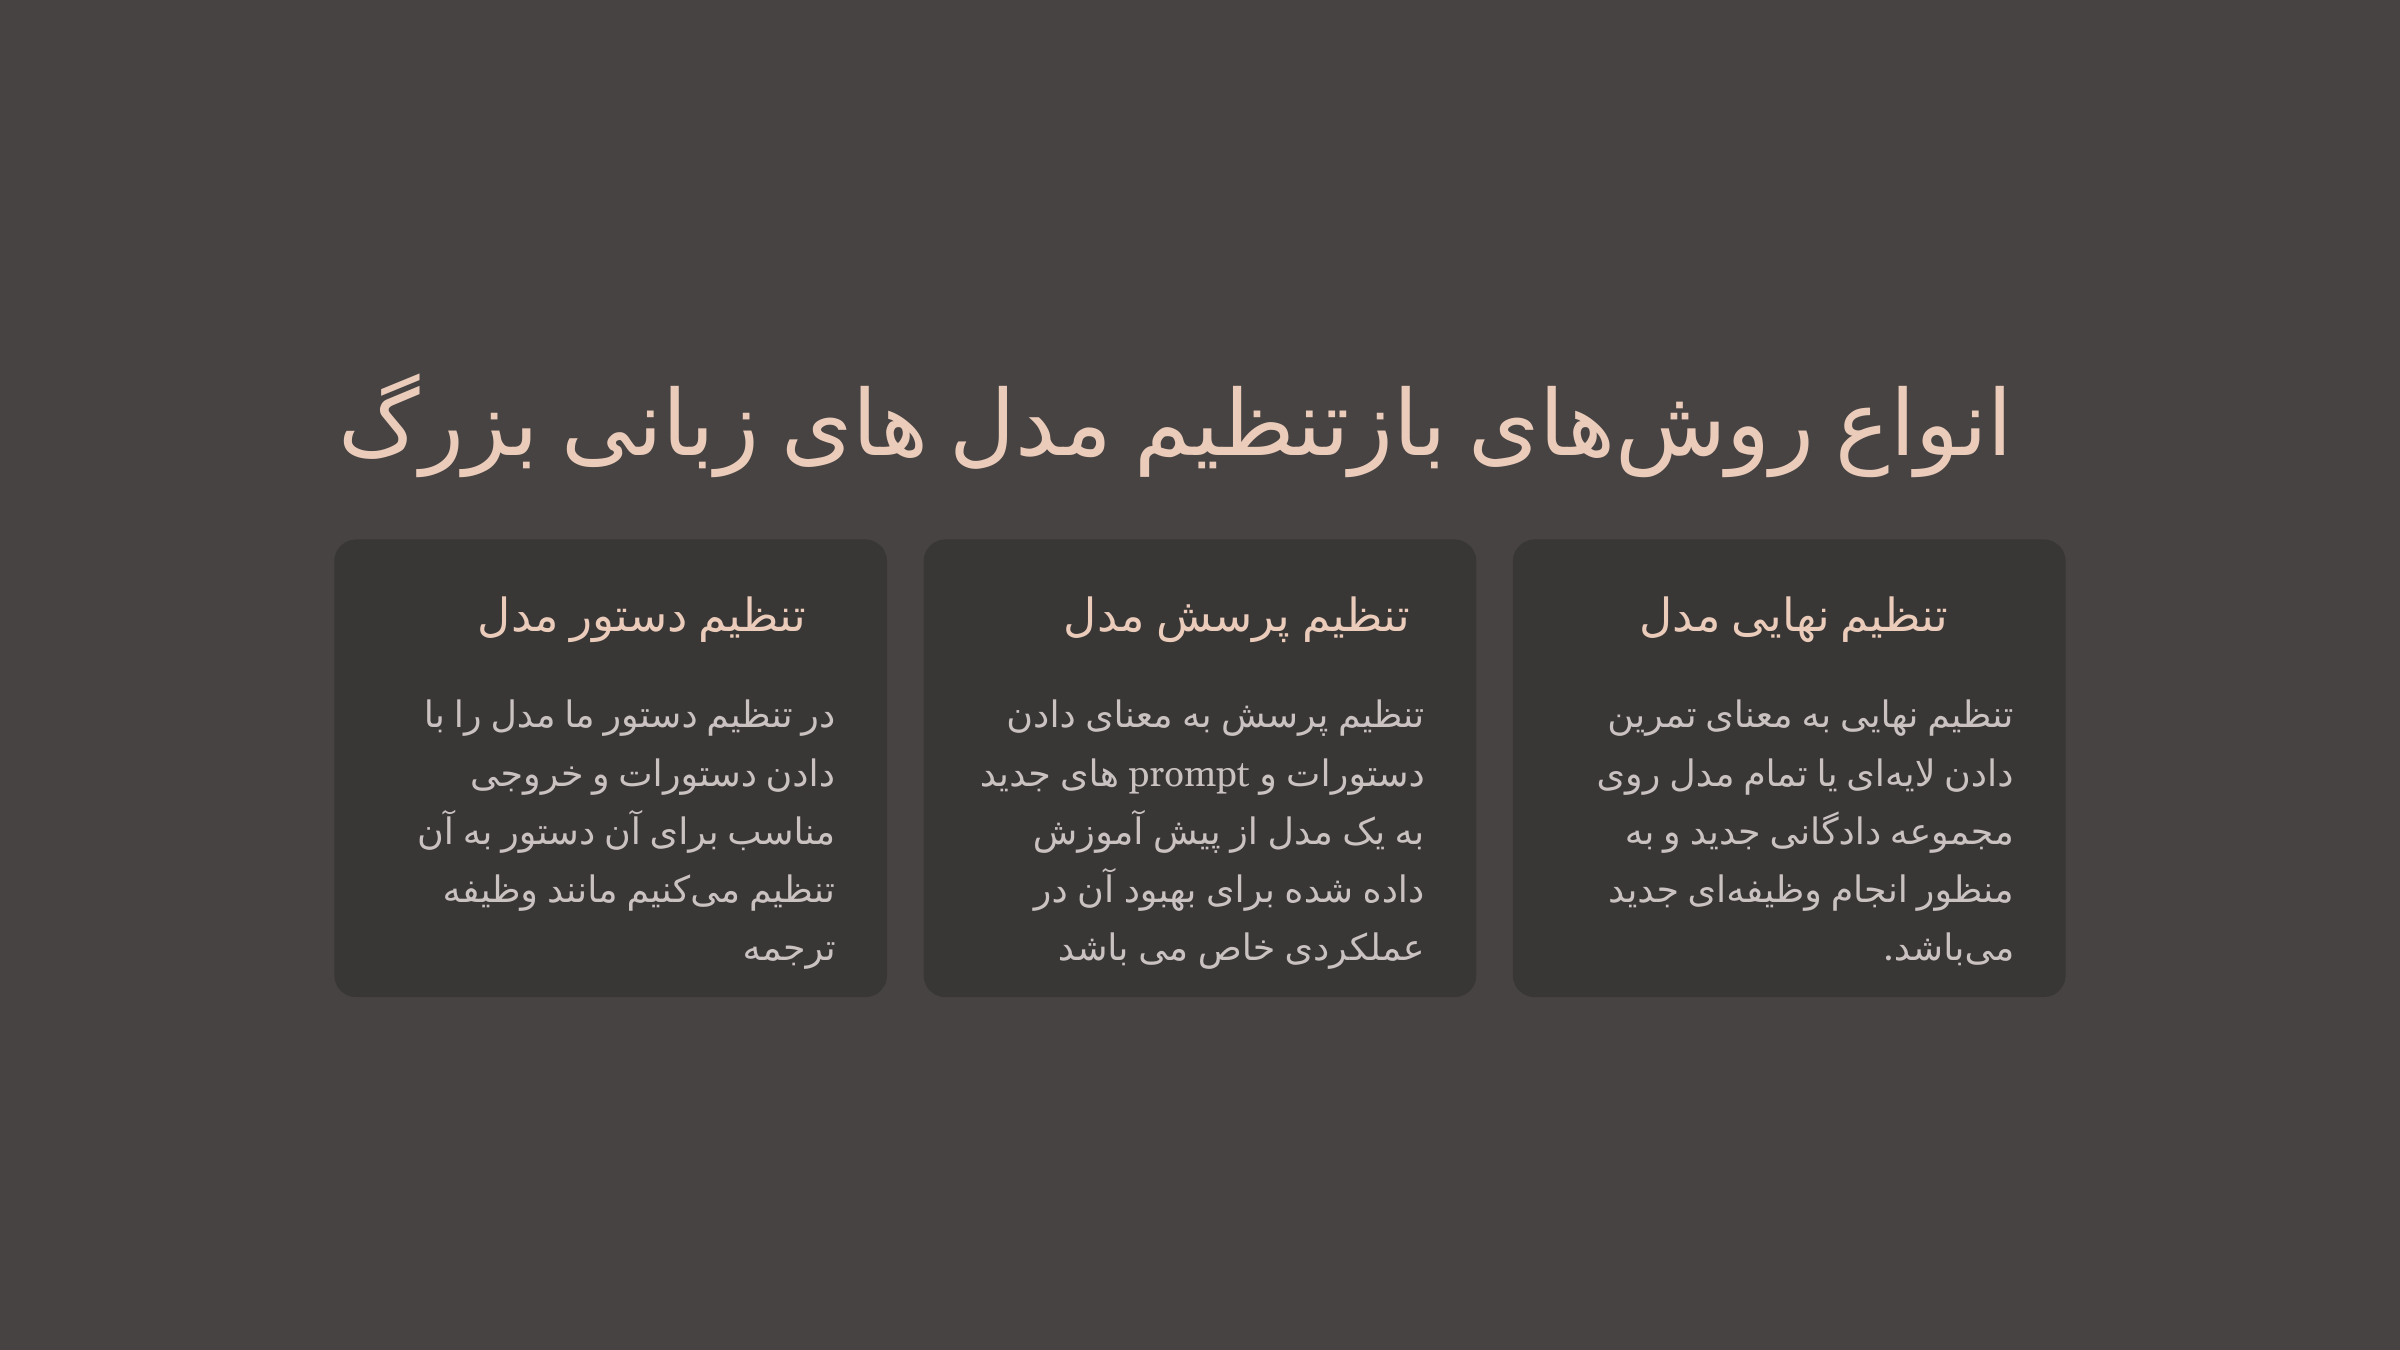

انواع روش‌های بازتنظیم مدل های زبانی بزرگ

تنظیم پرسش مدل
تنظیم نهایی مدل
تنظیم دستور مدل
در تنظیم دستور ما مدل را با دادن دستورات و خروجی مناسب برای آن دستور به آن تنظیم می‌کنیم مانند وظیفه ترجمه
تنظیم پرسش به معنای دادن دستورات و prompt های جدید به یک مدل از پیش آموزش داده شده برای بهبود آن در عملکردی خاص می باشد
تنظیم نهایی به معنای تمرین دادن لایه‌ای یا تمام مدل روی مجموعه دادگانی جدید و به منظور انجام وظیفه‌ای جدید می‌باشد.